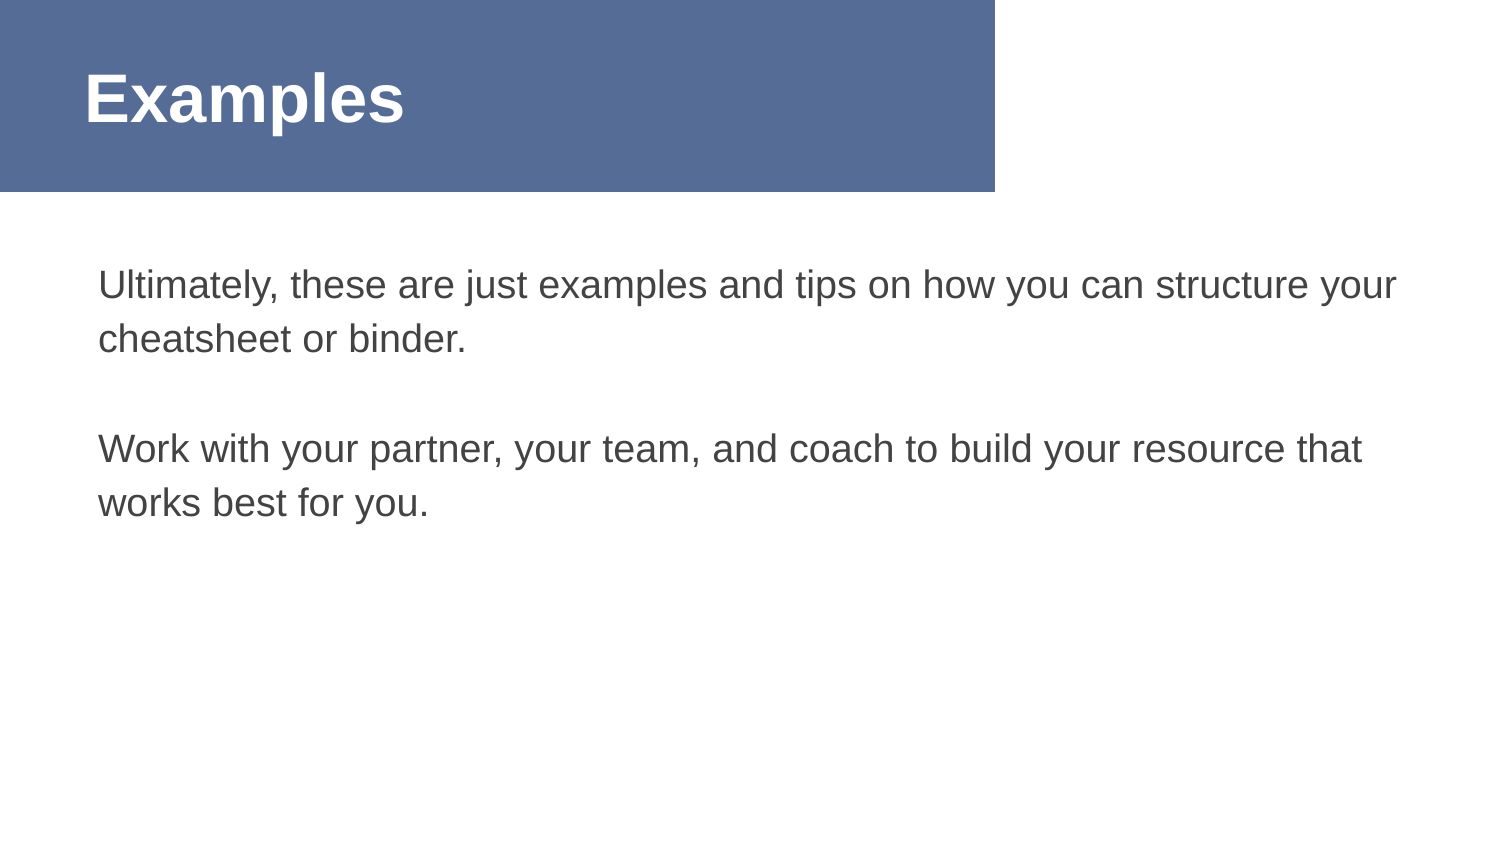

Examples
Ultimately, these are just examples and tips on how you can structure your cheatsheet or binder.

Work with your partner, your team, and coach to build your resource that works best for you.